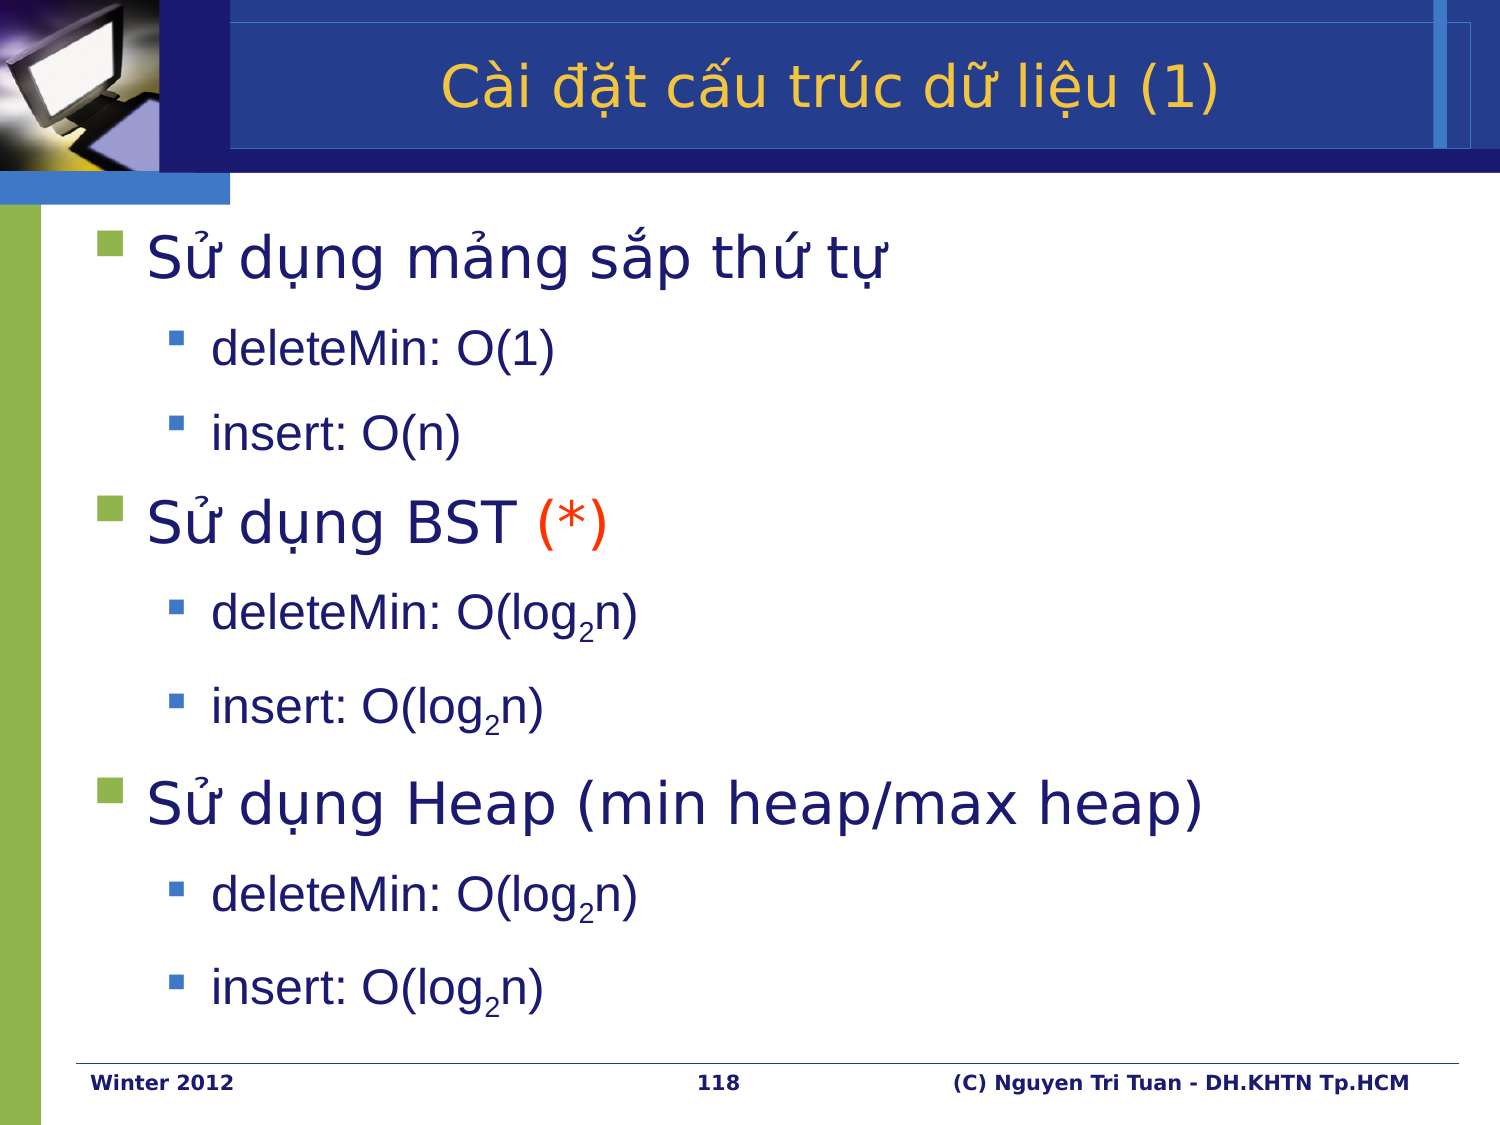

# Cài đặt cấu trúc dữ liệu (1)
Sử dụng mảng sắp thứ tự
deleteMin: O(1)
insert: O(n)
Sử dụng BST (*)
deleteMin: O(log2n)
insert: O(log2n)
Sử dụng Heap (min heap/max heap)
deleteMin: O(log2n)
insert: O(log2n)

Winter 2012
118
(C) Nguyen Tri Tuan - DH.KHTN Tp.HCM